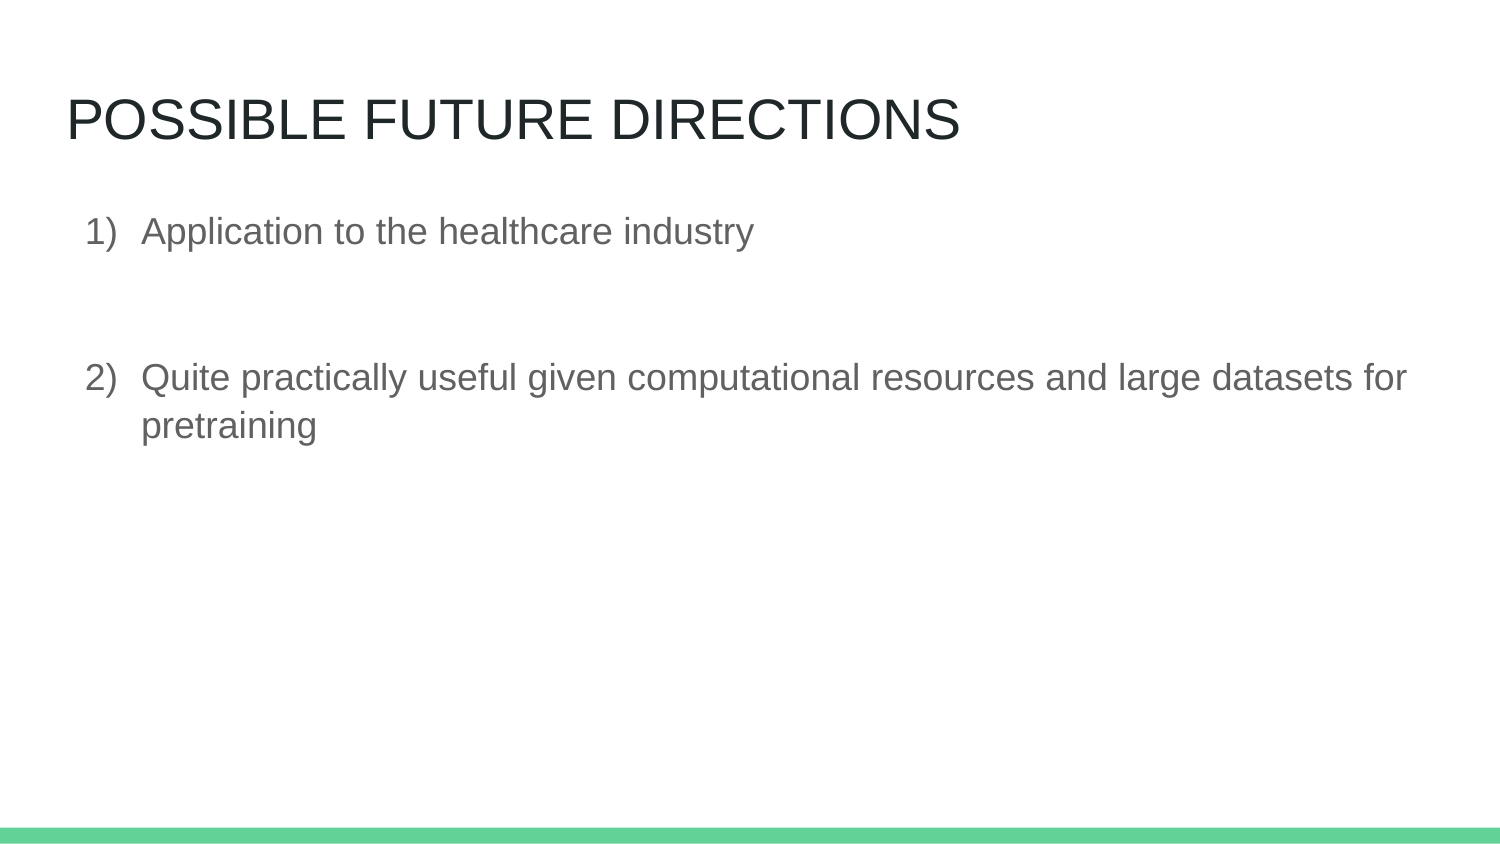

# POSSIBLE FUTURE DIRECTIONS
Application to the healthcare industry

Quite practically useful given computational resources and large datasets for pretraining